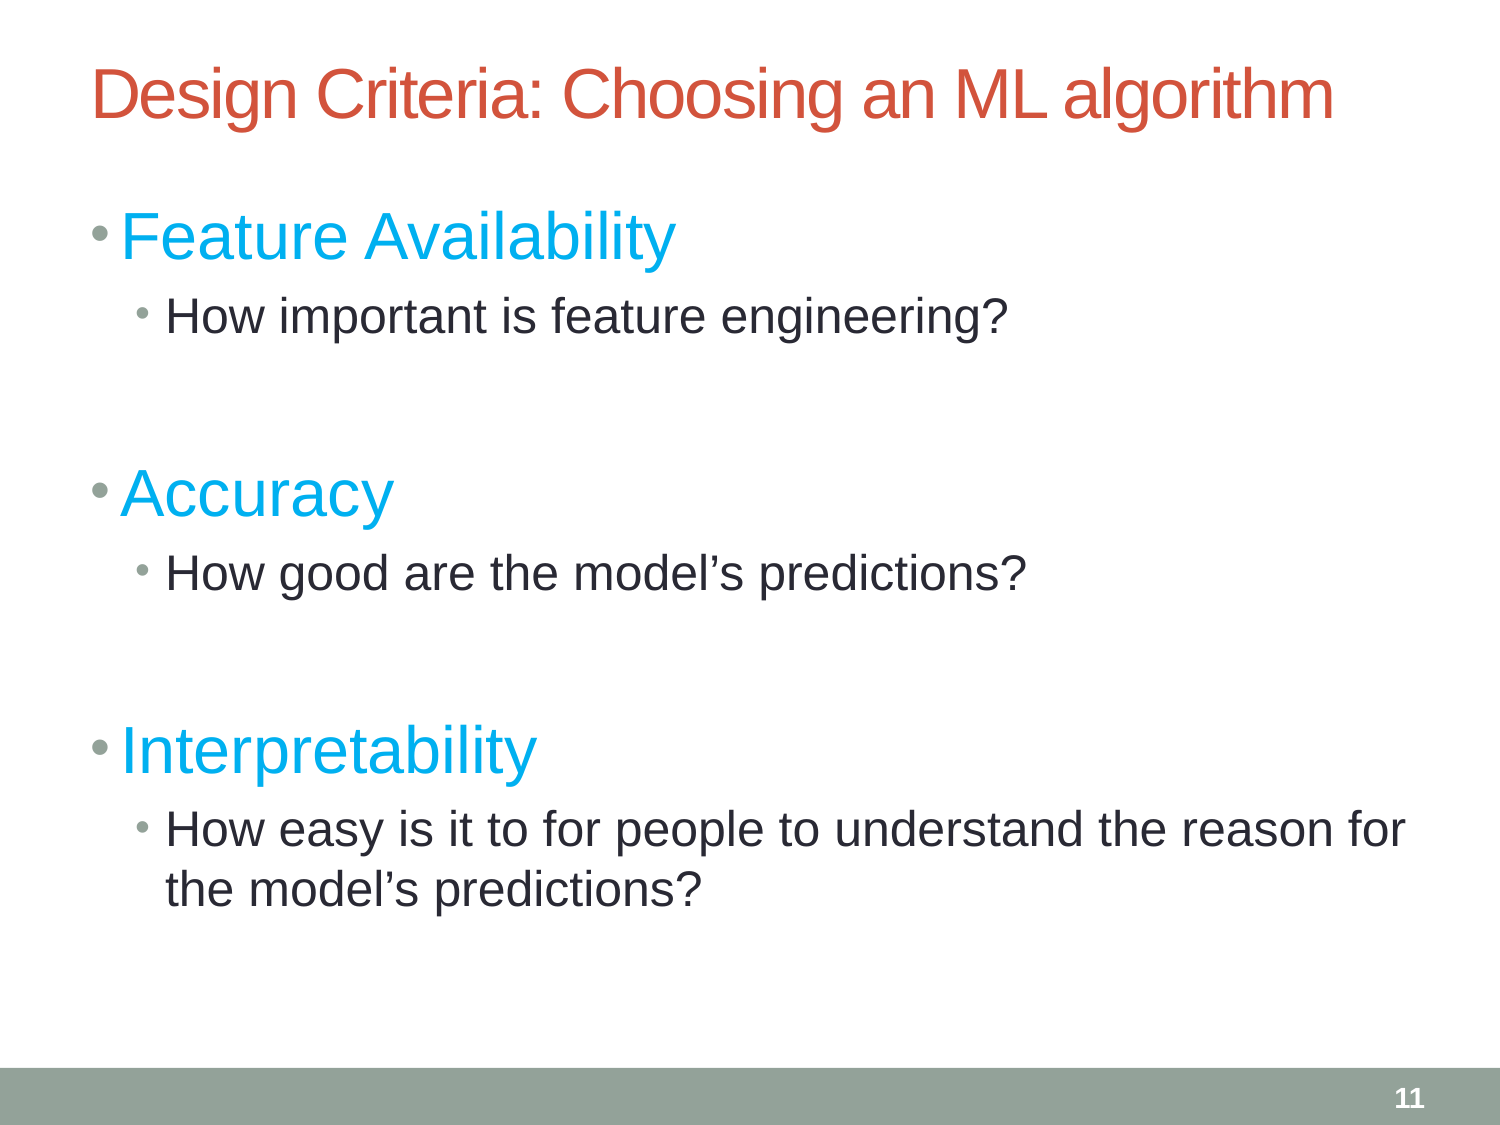

# Design Criteria: Choosing an ML algorithm
Feature Availability
How important is feature engineering?

Accuracy
How good are the model’s predictions?

Interpretability
How easy is it to for people to understand the reason for the model’s predictions?

11